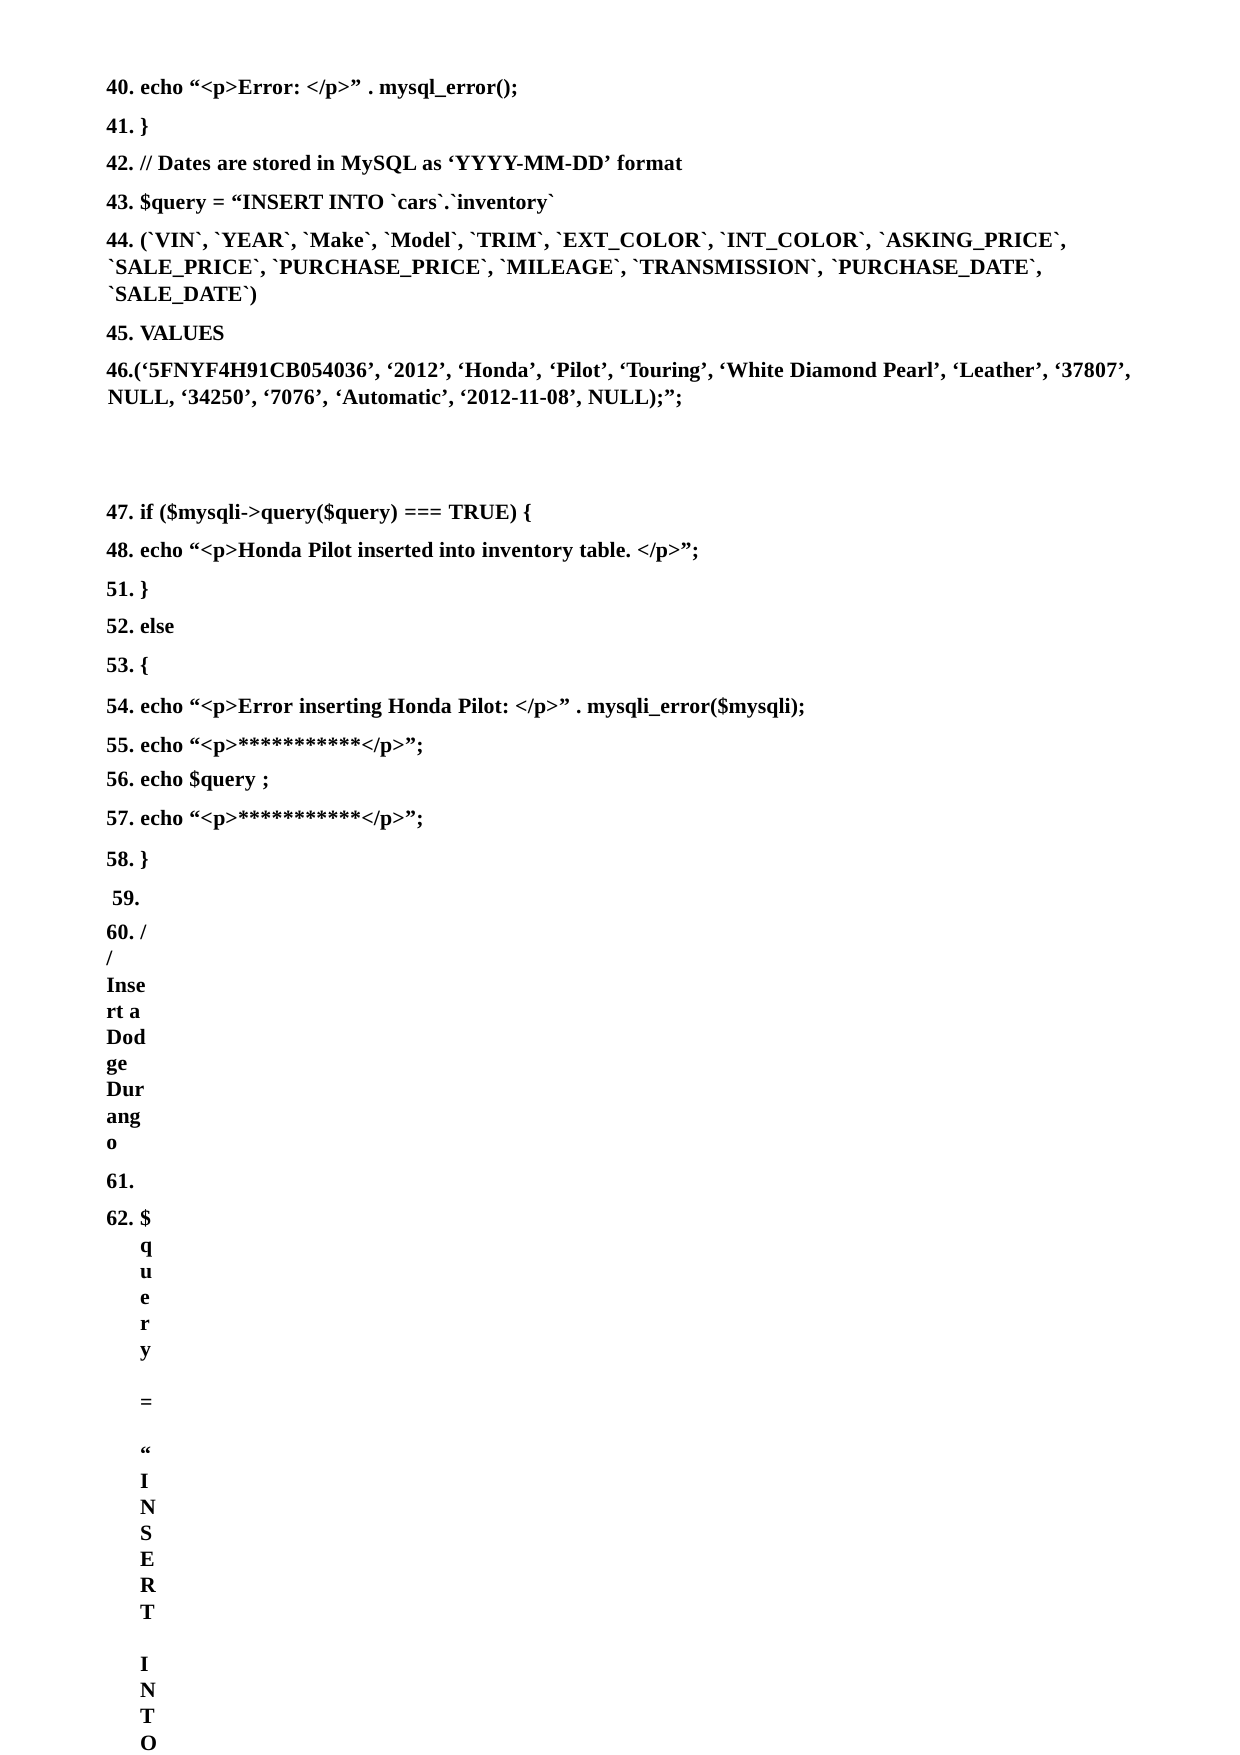

40. echo “<p>Error: </p>” . mysql_error();
41. }
// Dates are stored in MySQL as ‘YYYY-MM-DD’ format
$query = “INSERT INTO `cars`.`inventory`
(`VIN`, `YEAR`, `Make`, `Model`, `TRIM`, `EXT_COLOR`, `INT_COLOR`, `ASKING_PRICE`,
`SALE_PRICE`, `PURCHASE_PRICE`, `MILEAGE`, `TRANSMISSION`, `PURCHASE_DATE`,
`SALE_DATE`)
VALUES
(‘5FNYF4H91CB054036’, ‘2012’, ‘Honda’, ‘Pilot’, ‘Touring’, ‘White Diamond Pearl’, ‘Leather’, ‘37807’,  NULL, ‘34250’, ‘7076’, ‘Automatic’, ‘2012-11-08’, NULL);”;

if ($mysqli->query($query) === TRUE) {
echo “<p>Honda Pilot inserted into inventory table. </p>”;
51. }
52. else
53. {
54. echo “<p>Error inserting Honda Pilot: </p>” . mysqli_error($mysqli);  55. echo “<p>***********</p>”;
56. echo $query ;
57. echo “<p>***********</p>”;
58. }  59.
60. // Insert a Dodge Durango
61.
$query = “INSERT INTO `cars`.`inventory` (`VIN`, `YEAR`, `Make`, `Model`, `TRIM`, `EXT_COLOR`,
`INT_COLOR`, `ASKING_PRICE`, `SALE_PRICE`, `PURCHASE_PRICE`, `MILEAGE`,
`TRANSMISSION`, `PURCHASE_DATE`, `SALE_DATE`)
VALUES
64. (‘LAKSDFJ234LASKRF2’, ‘2009’, ‘Dodge’, ‘Durango’, ‘SLT’, ‘Silver’, ‘Black’, ‘2700’, NULL, ‘2000’,
‘144000’, ‘4WD Automatic’, ‘2012-12-05’, NULL);”;
65.
If ($mysqli->query($query) === TRUE) {
echo “<p>Dodge Durango inserted into inventory table.</p>”;
68. }
69. else
70. {
71. echo “<p>Error Inserting Dodge: </p>” . mysqli_error($mysqli);  72. echo “<p>***********</p>”;
73. echo $query ;
74. echo “<p>***********</p>”;
75. }  76.  77.